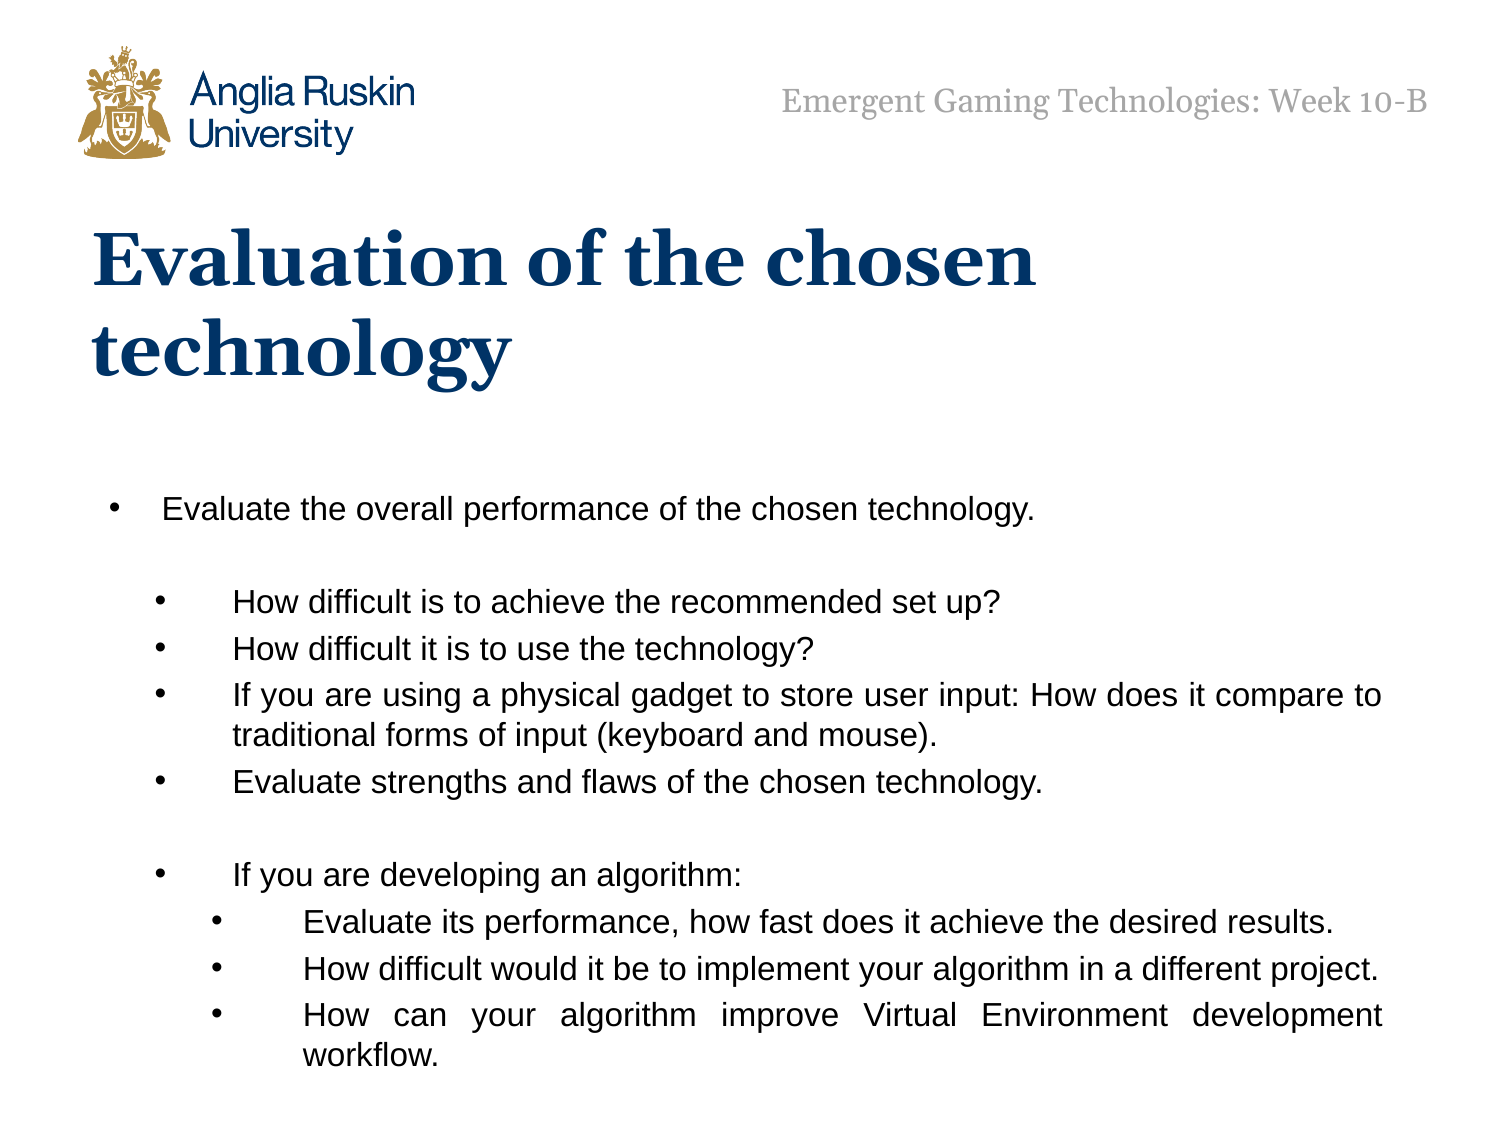

Emergent Gaming Technologies: Week 10-B
# Evaluation of the chosen technology

Evaluate the overall performance of the chosen technology.

How difficult is to achieve the recommended set up?
How difficult it is to use the technology?
If you are using a physical gadget to store user input: How does it compare to traditional forms of input (keyboard and mouse).
Evaluate strengths and flaws of the chosen technology.

If you are developing an algorithm:
Evaluate its performance, how fast does it achieve the desired results.
How difficult would it be to implement your algorithm in a different project.
How can your algorithm improve Virtual Environment development workflow.